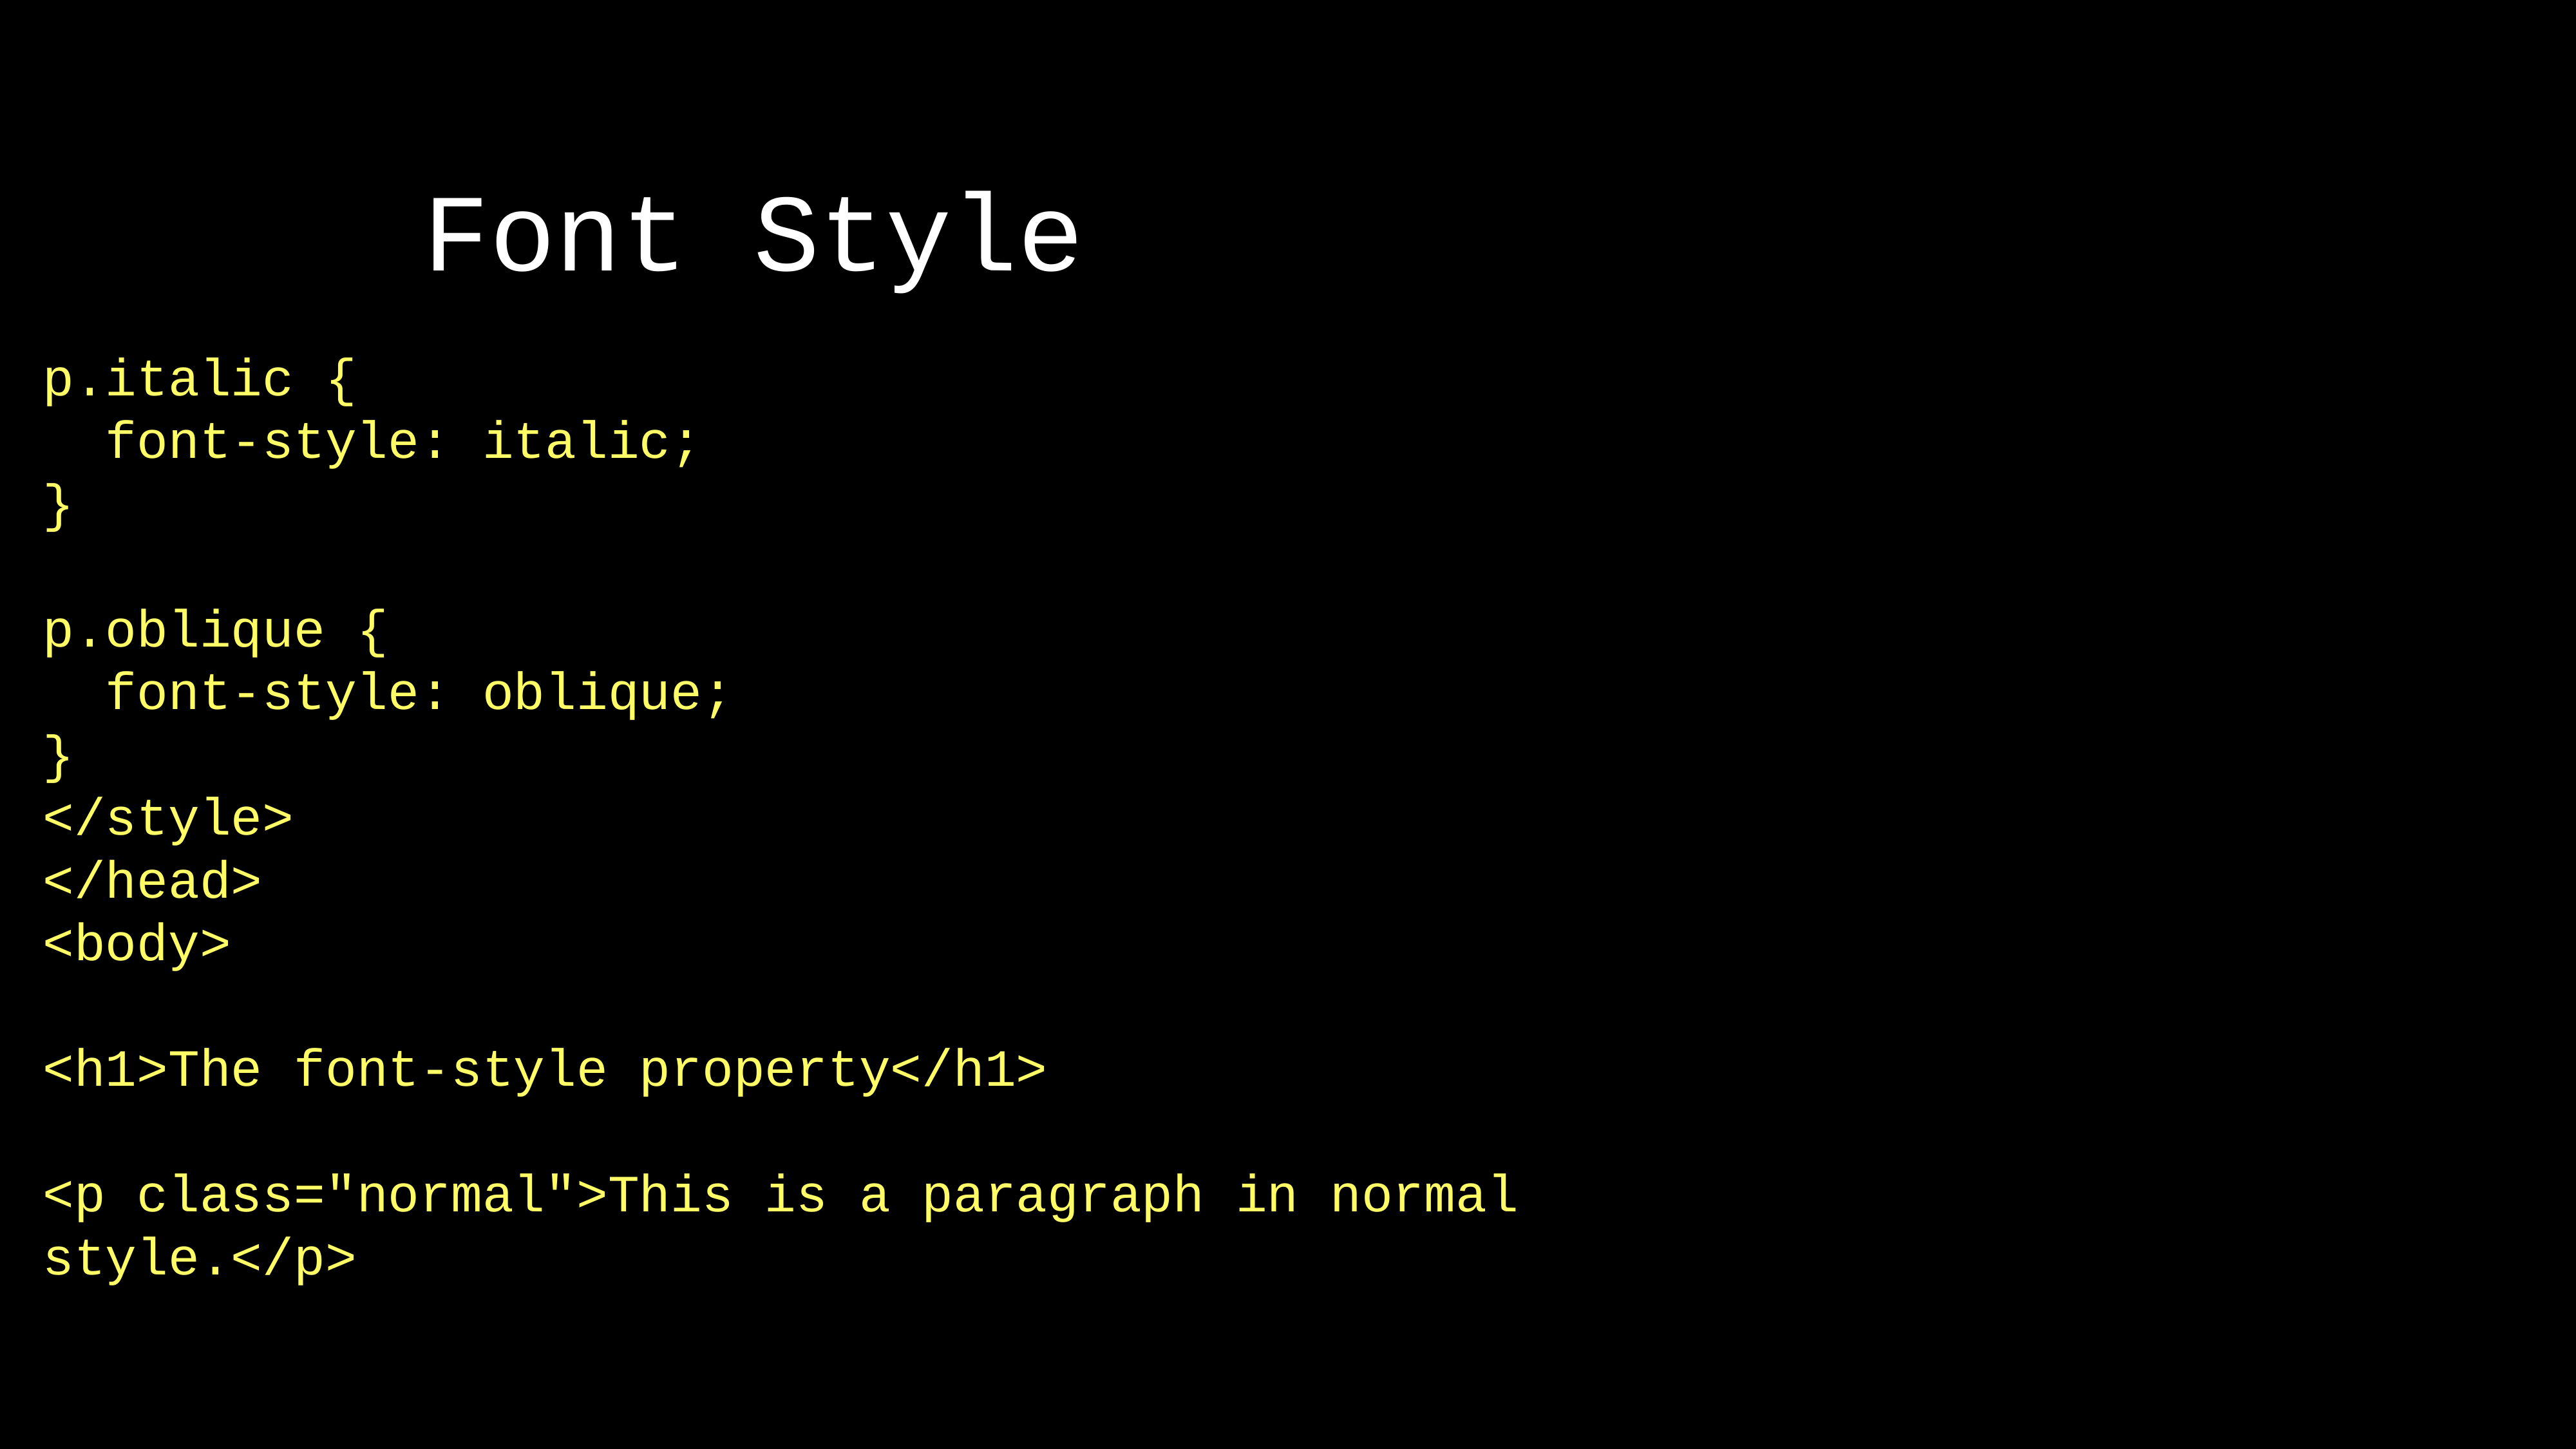

Font Style

p.italic {
  font-style: italic;
}

p.oblique {
  font-style: oblique;
}
</style>
</head>
<body>

<h1>The font-style property</h1>

<p class="normal">This is a paragraph in normal style.</p>